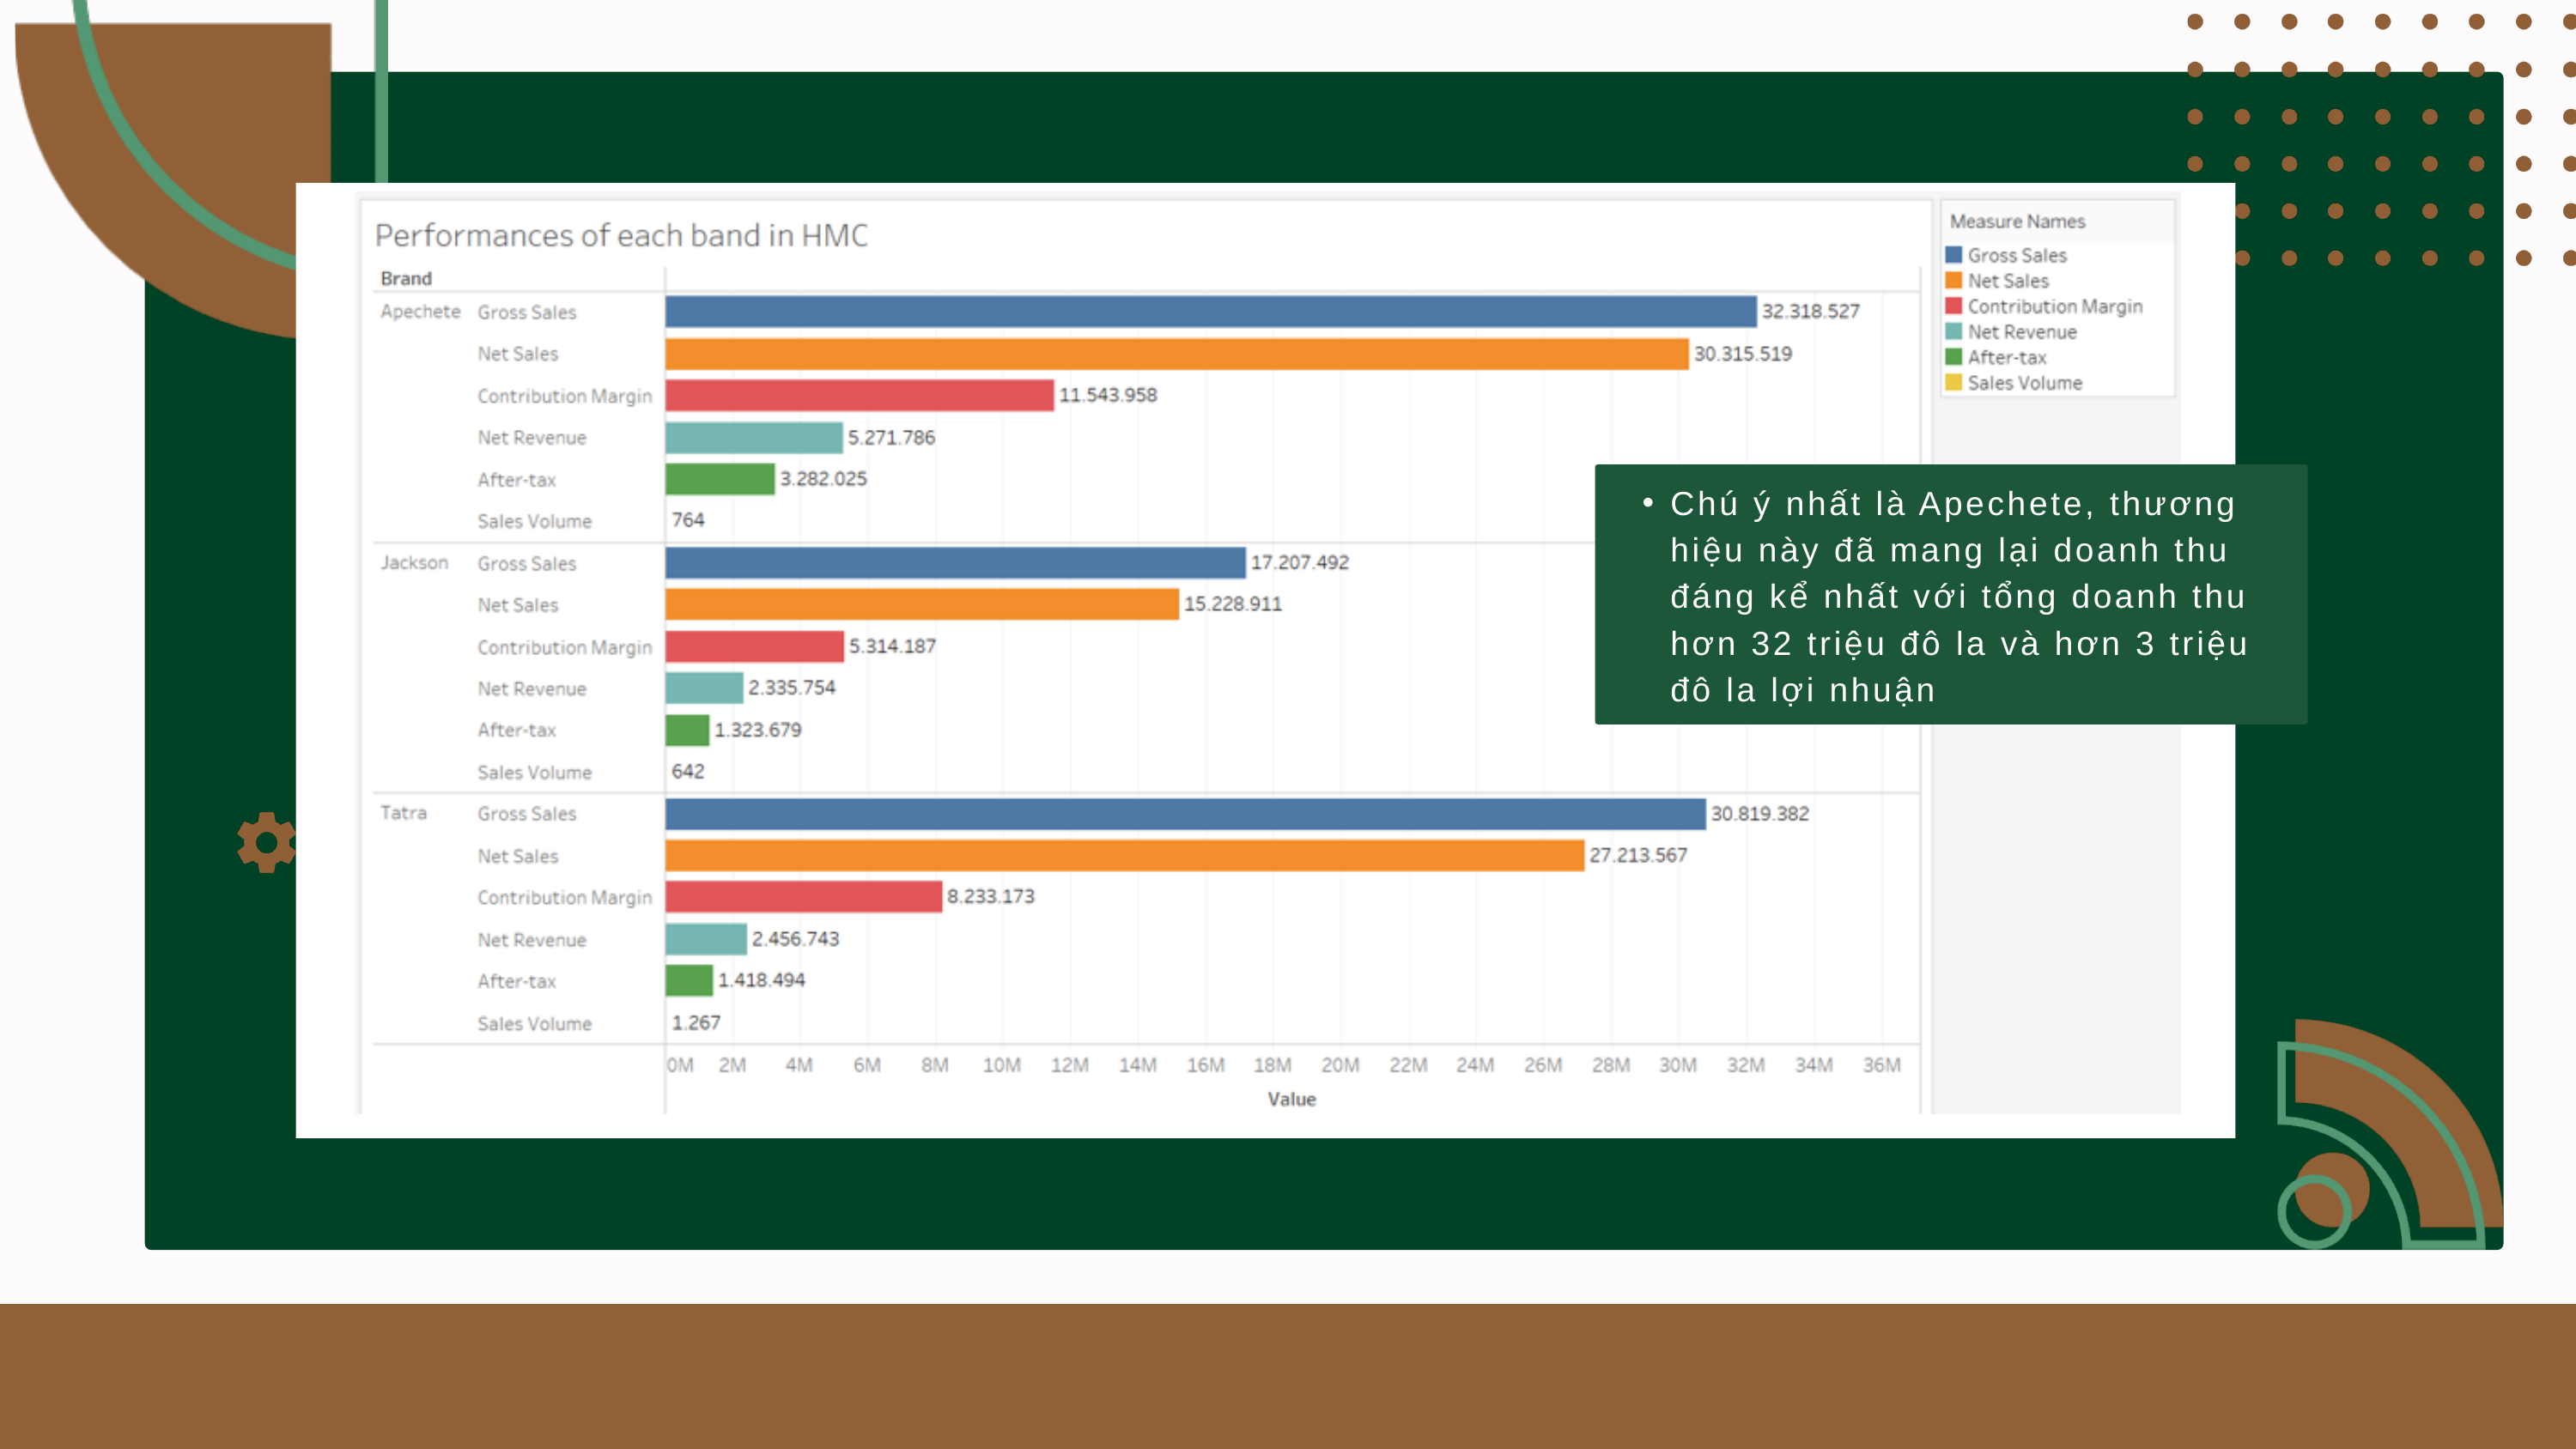

Chú ý nhất là Apechete, thương hiệu này đã mang lại doanh thu đáng kể nhất với tổng doanh thu hơn 32 triệu đô la và hơn 3 triệu đô la lợi nhuận